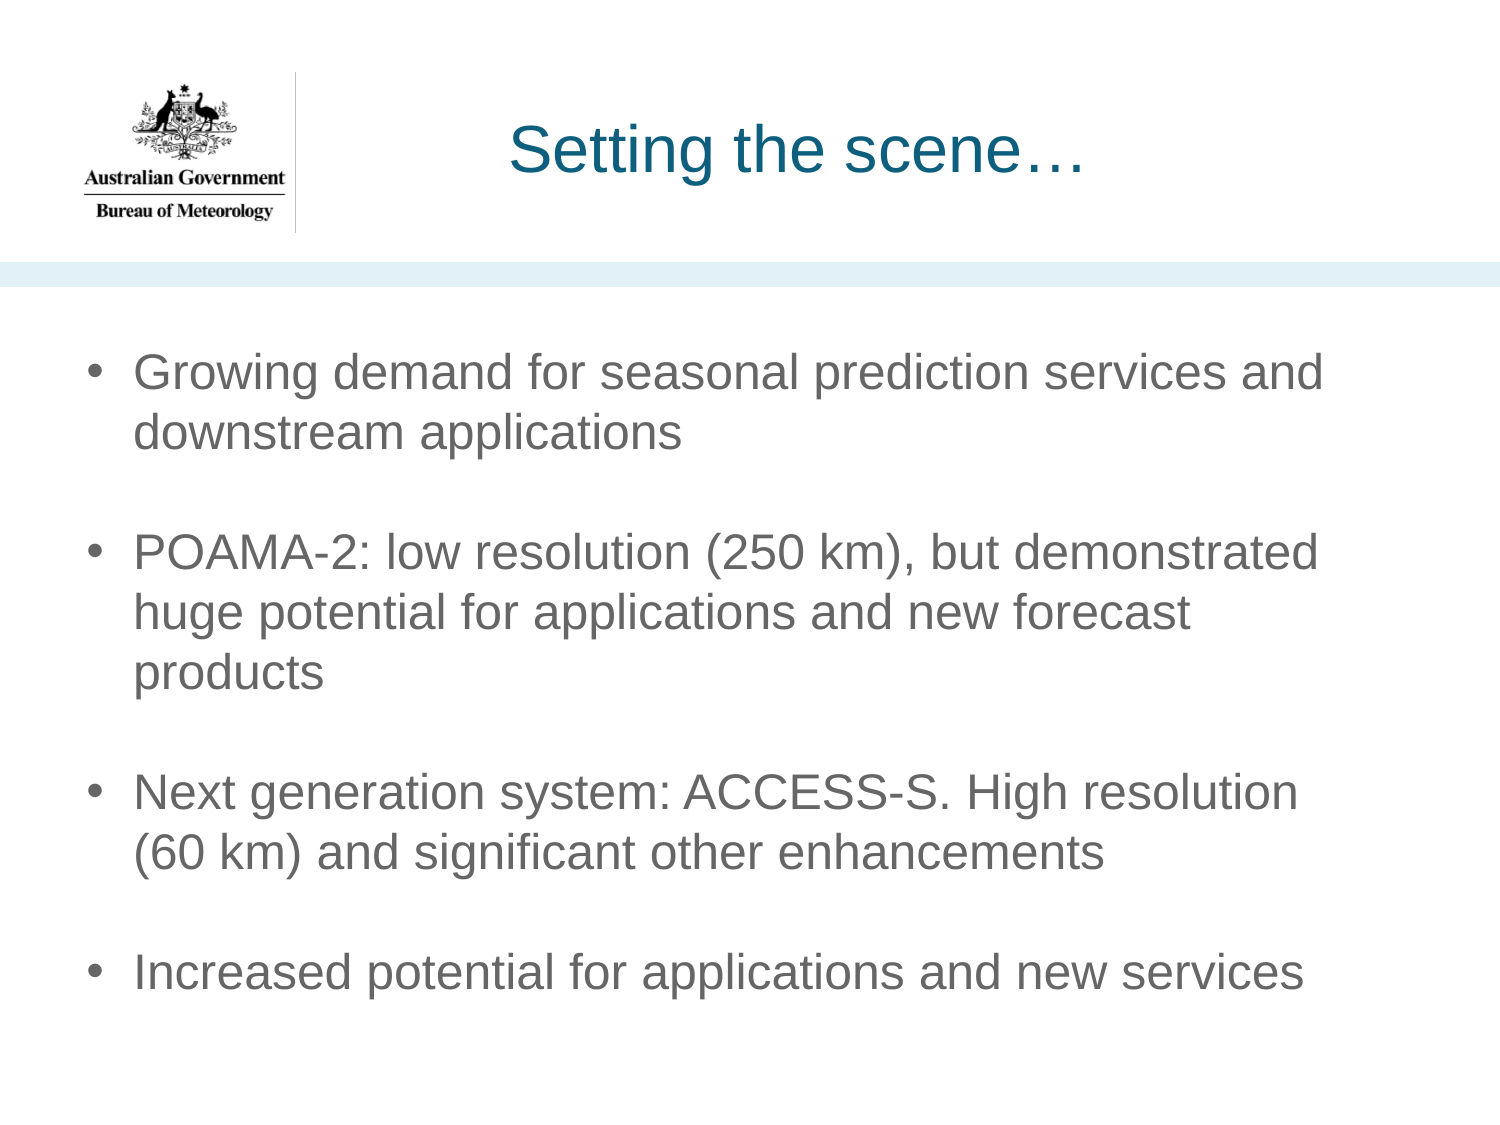

# Setting the scene…
Growing demand for seasonal prediction services and downstream applications

POAMA-2: low resolution (250 km), but demonstrated huge potential for applications and new forecast products

Next generation system: ACCESS-S. High resolution (60 km) and significant other enhancements

Increased potential for applications and new services